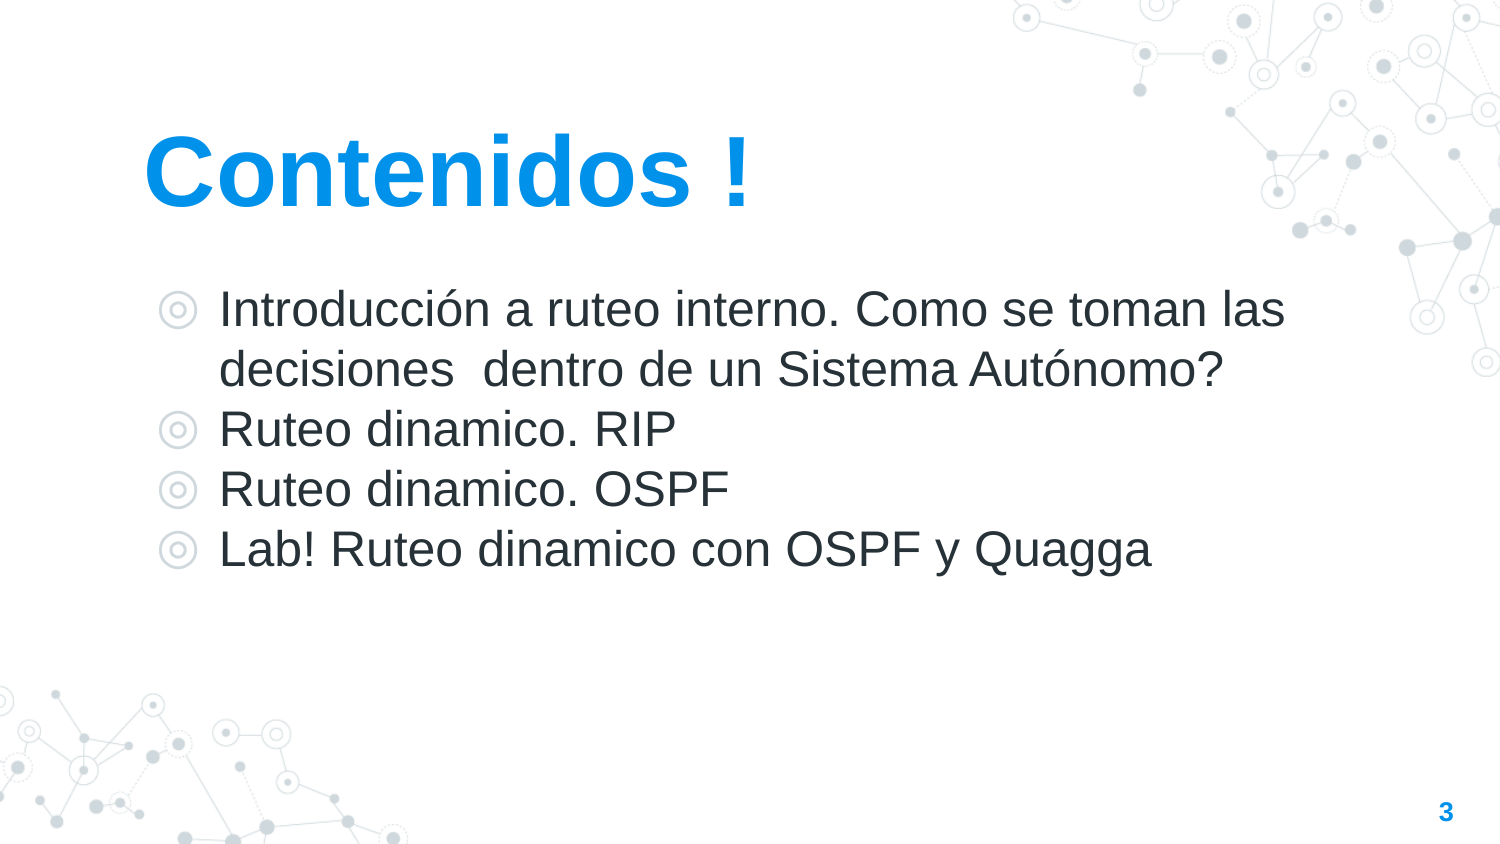

# Contenidos !
Introducción a ruteo interno. Como se toman las decisiones  dentro de un Sistema Autónomo?
Ruteo dinamico. RIP
Ruteo dinamico. OSPF
Lab! Ruteo dinamico con OSPF y Quagga

3